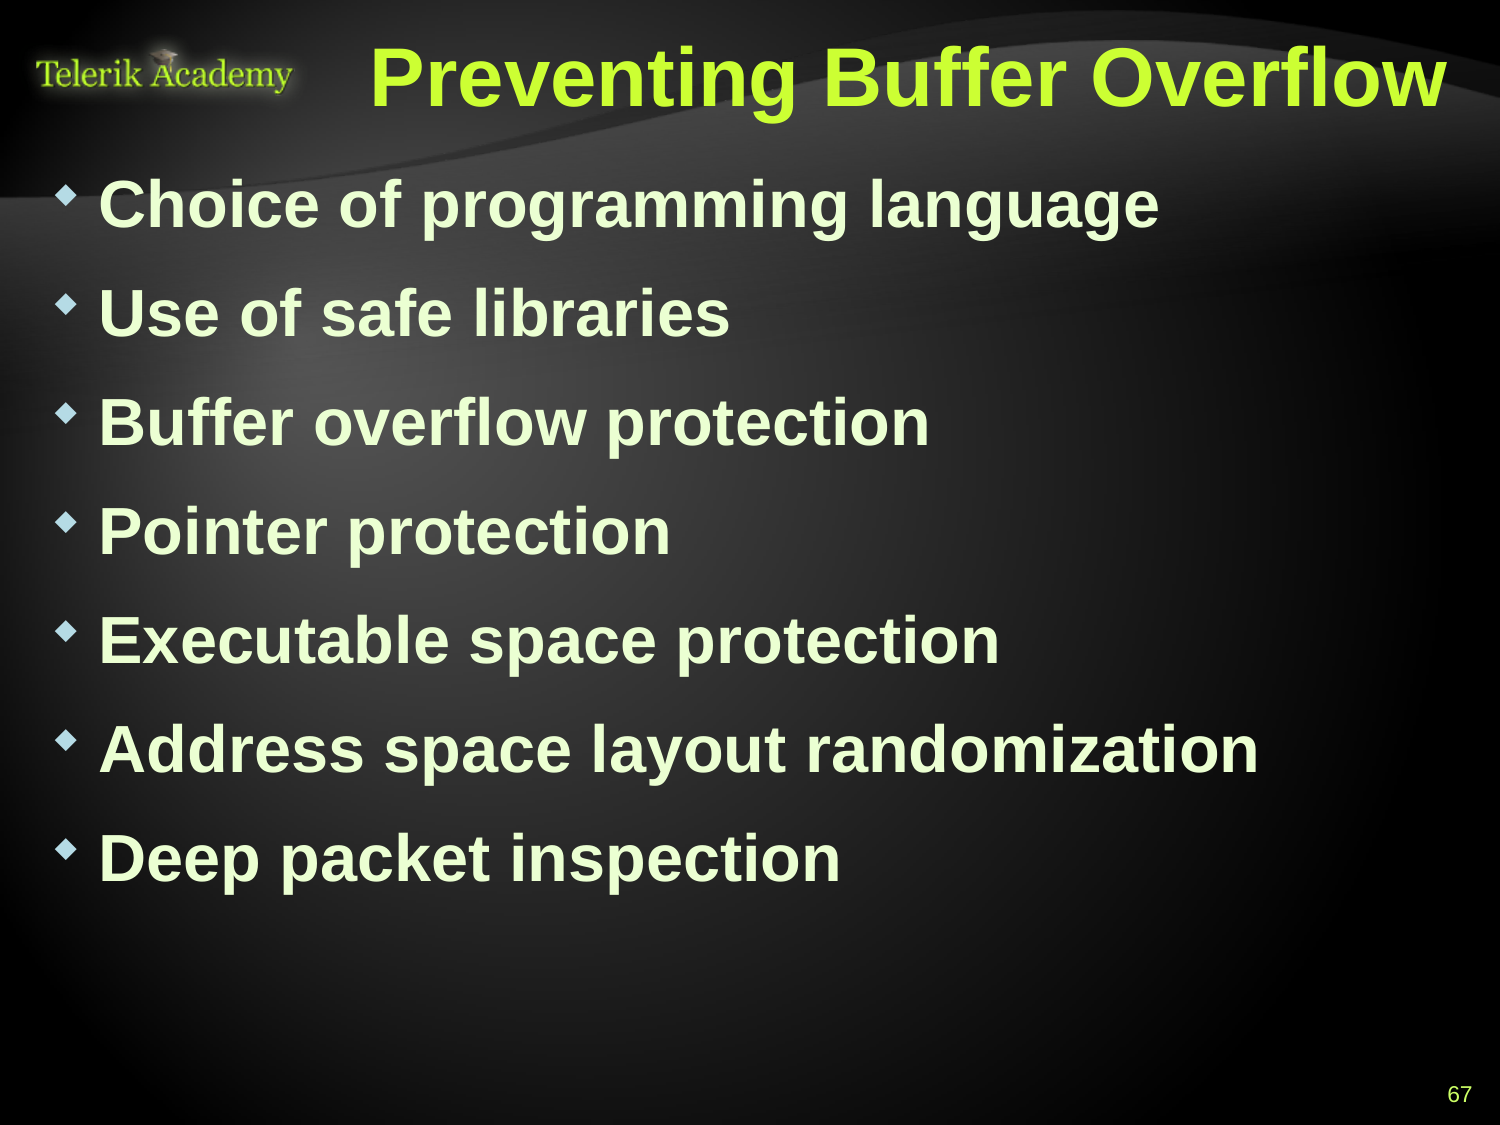

# Preventing Buffer Overflow
Choice of programming language
Use of safe libraries
Buffer overflow protection
Pointer protection
Executable space protection
Address space layout randomization
Deep packet inspection
67